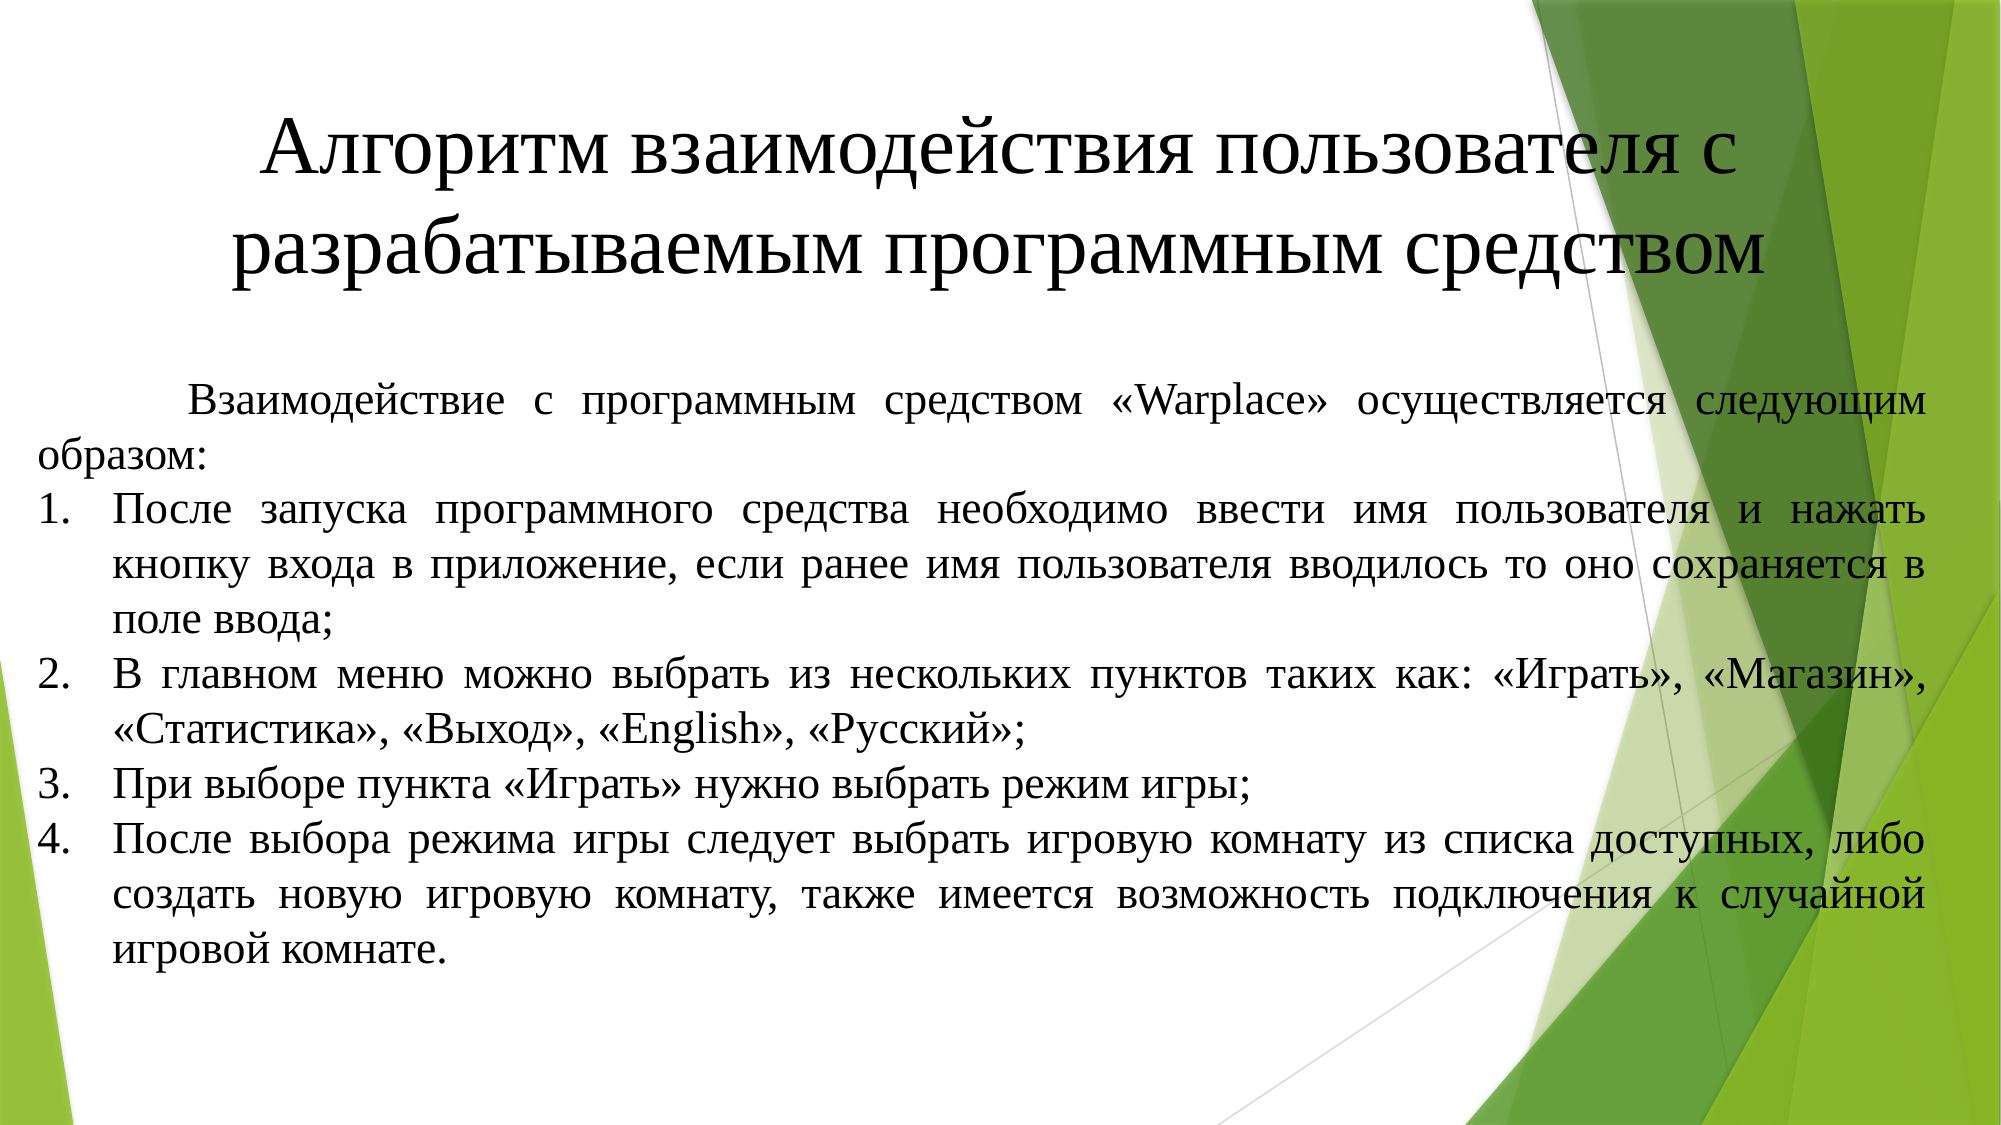

Алгоритм взаимодействия пользователя с разрабатываемым программным средством
	Взаимодействие с программным средством «Warplace» осуществляется следующим образом:
После запуска программного средства необходимо ввести имя пользователя и нажать кнопку входа в приложение, если ранее имя пользователя вводилось то оно сохраняется в поле ввода;
В главном меню можно выбрать из нескольких пунктов таких как: «Играть», «Магазин», «Статистика», «Выход», «English», «Русский»;
При выборе пункта «Играть» нужно выбрать режим игры;
После выбора режима игры следует выбрать игровую комнату из списка доступных, либо создать новую игровую комнату, также имеется возможность подключения к случайной игровой комнате.